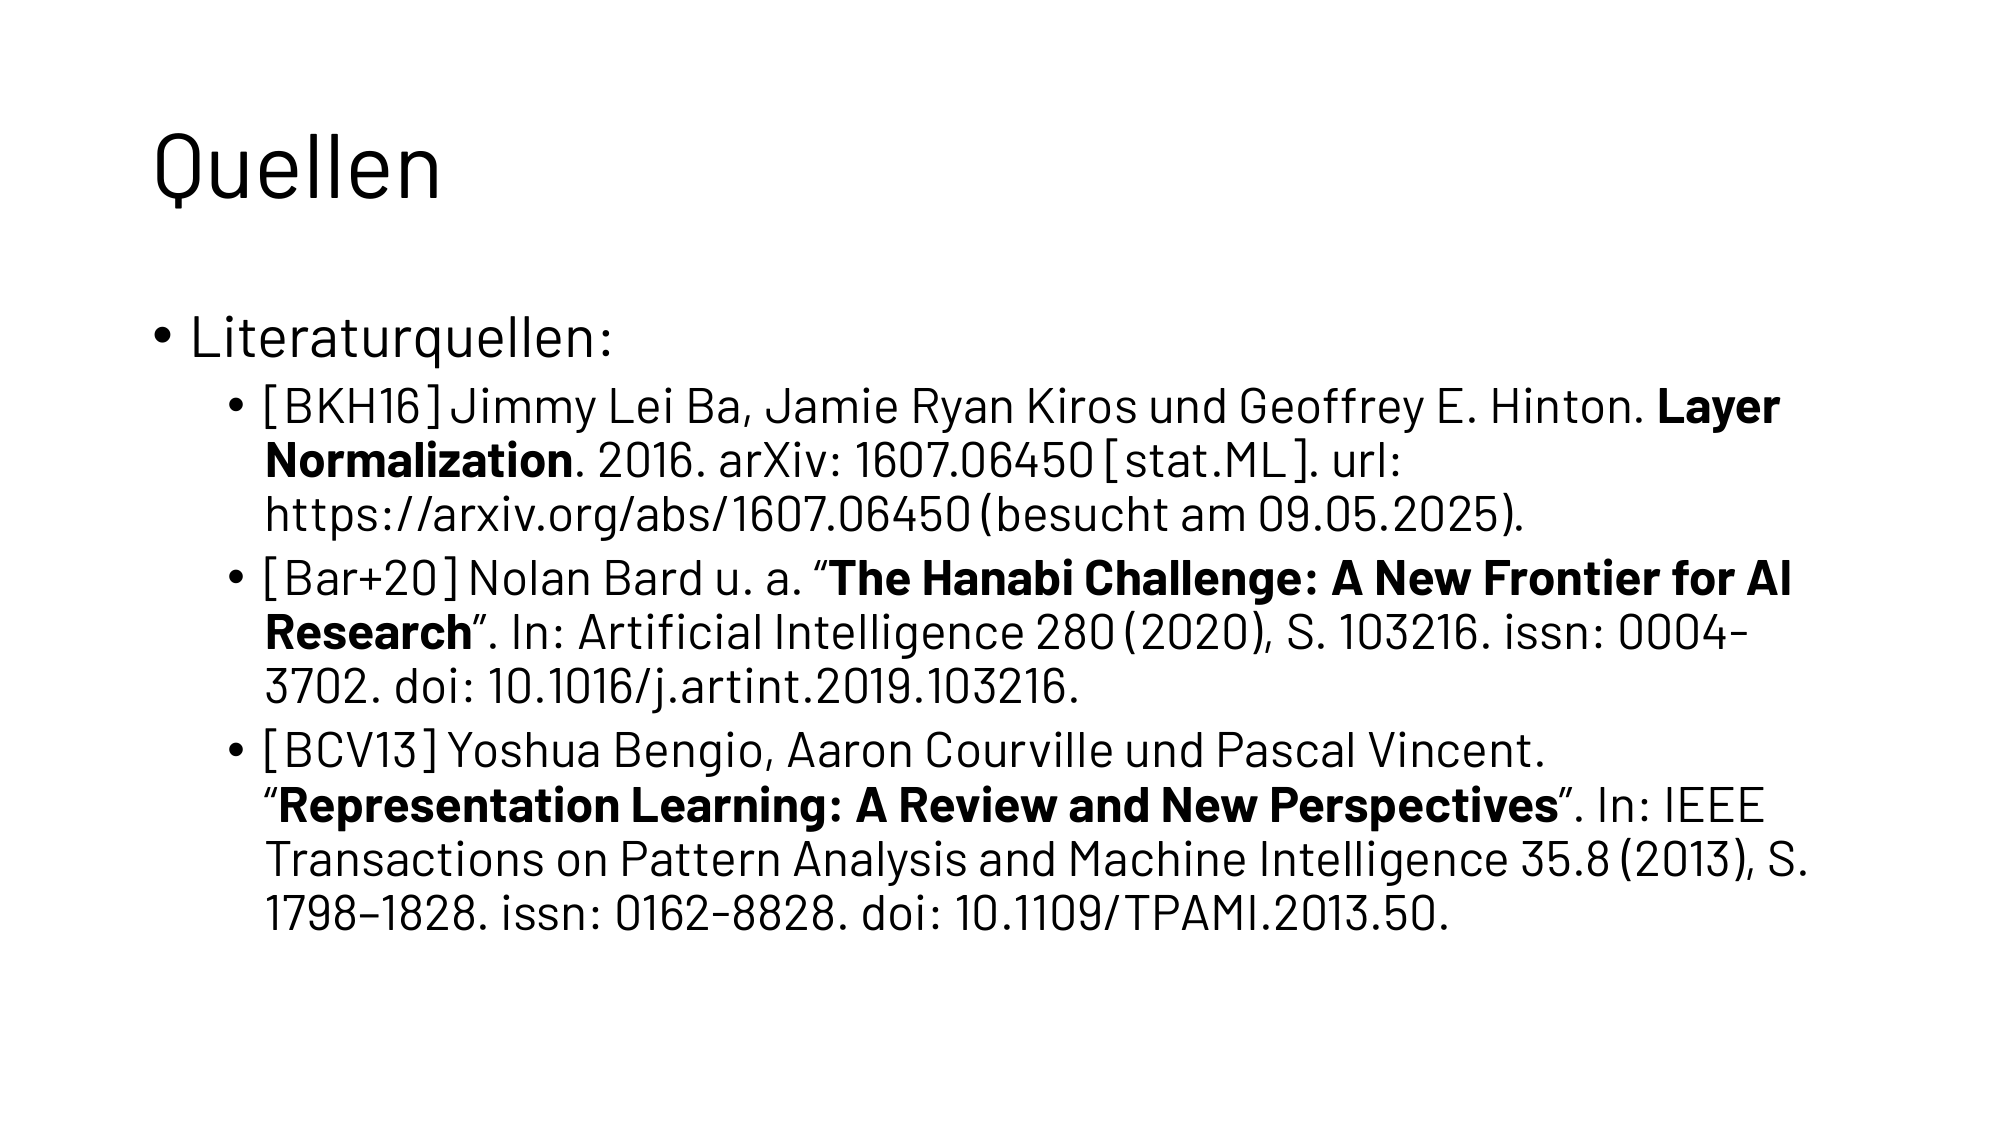

# Quellen
Literaturquellen:
[BKH16] Jimmy Lei Ba, Jamie Ryan Kiros und Geoffrey E. Hinton. Layer Normalization. 2016. arXiv: 1607.06450 [stat.ML]. url: https://arxiv.org/abs/1607.06450 (besucht am 09.05.2025).
[Bar+20] Nolan Bard u. a. “The Hanabi Challenge: A New Frontier for AI Research”. In: Artificial Intelligence 280 (2020), S. 103216. issn: 0004-3702. doi: 10.1016/j.artint.2019.103216.
[BCV13] Yoshua Bengio, Aaron Courville und Pascal Vincent. “Representation Learning: A Review and New Perspectives”. In: IEEE Transactions on Pattern Analysis and Machine Intelligence 35.8 (2013), S. 1798–1828. issn: 0162-8828. doi: 10.1109/TPAMI.2013.50.